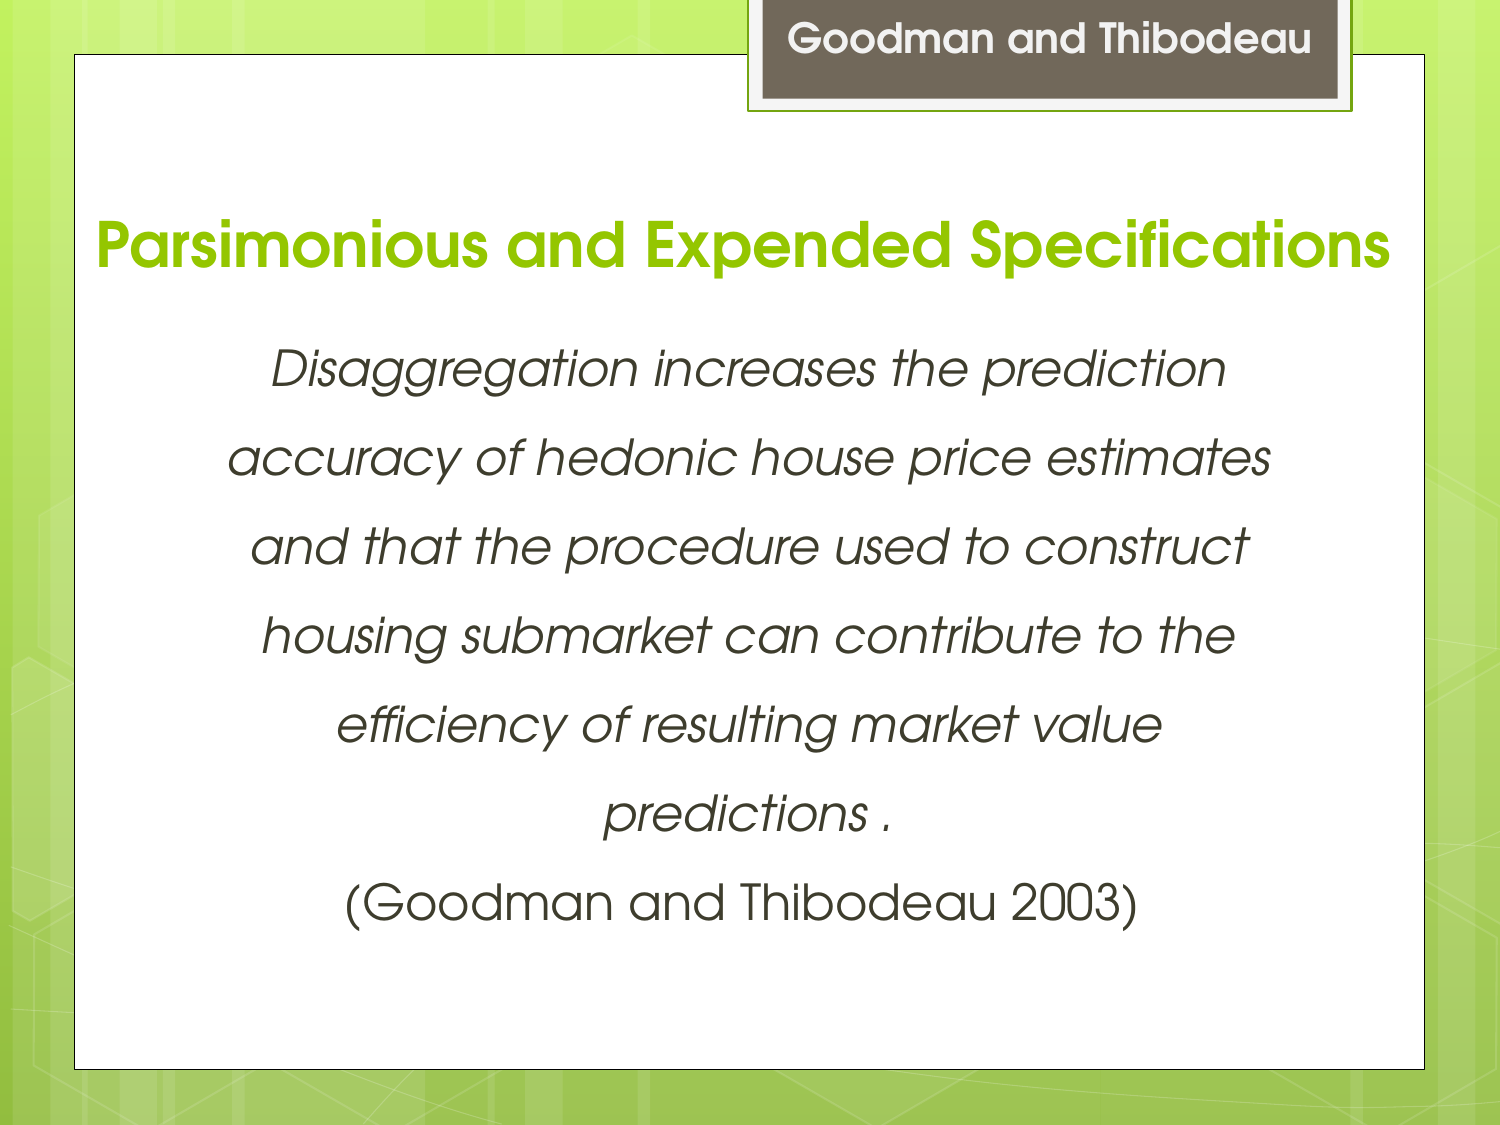

Goodman and Thibodeau
# Parsimonious and Expended Specifications
Disaggregation increases the prediction accuracy of hedonic house price estimates and that the procedure used to construct housing submarket can contribute to the efficiency of resulting market value predictions .
(Goodman and Thibodeau 2003)